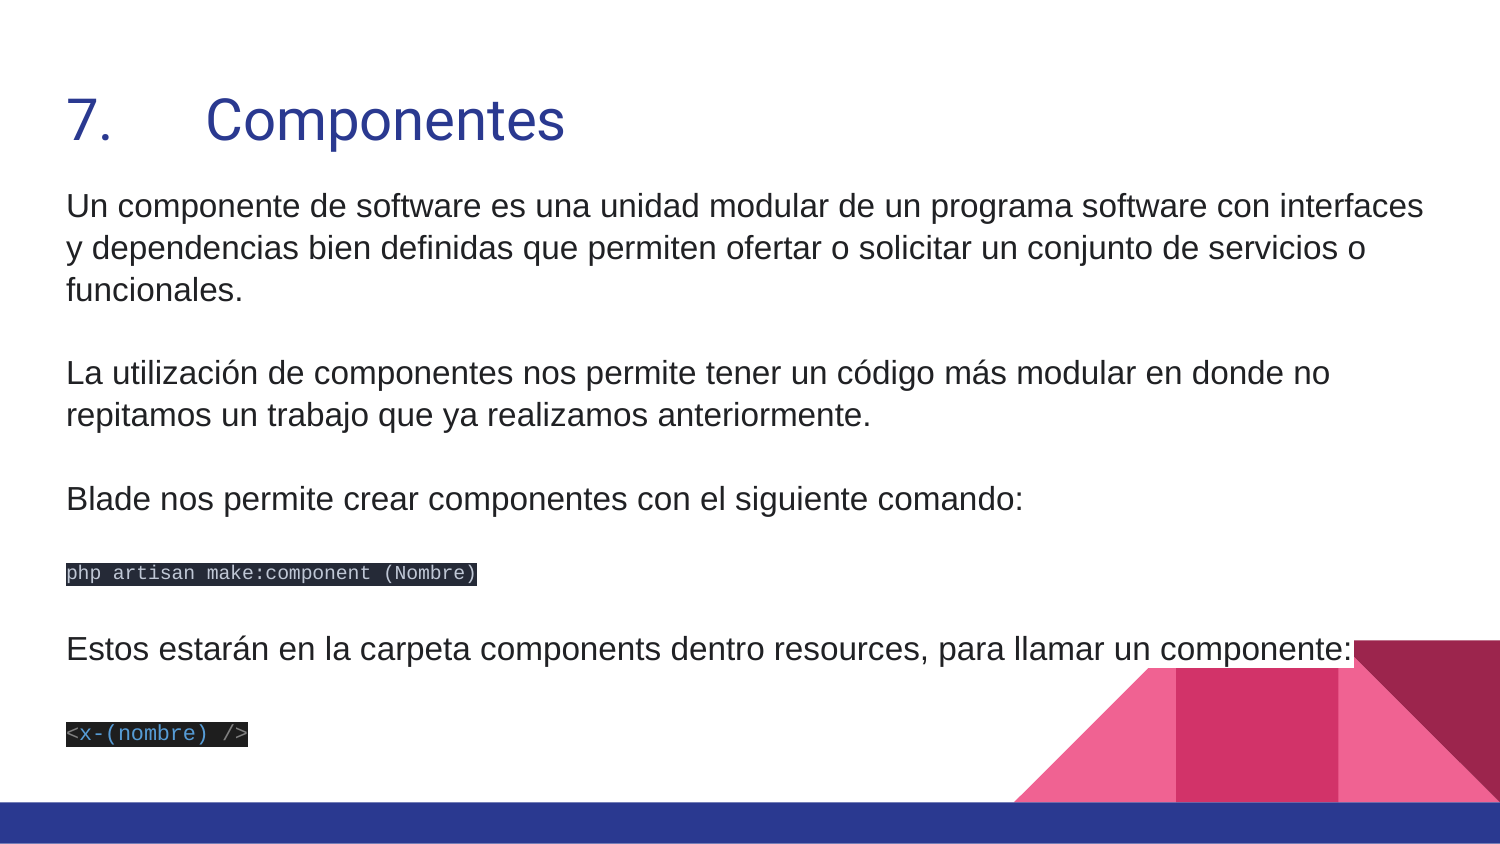

# 7.	Componentes
Un componente de software es una unidad modular de un programa software con interfaces y dependencias bien definidas que permiten ofertar o solicitar un conjunto de servicios o funcionales.

La utilización de componentes nos permite tener un código más modular en donde no repitamos un trabajo que ya realizamos anteriormente.

Blade nos permite crear componentes con el siguiente comando:

php artisan make:component (Nombre)

Estos estarán en la carpeta components dentro resources, para llamar un componente:

<x-(nombre) />